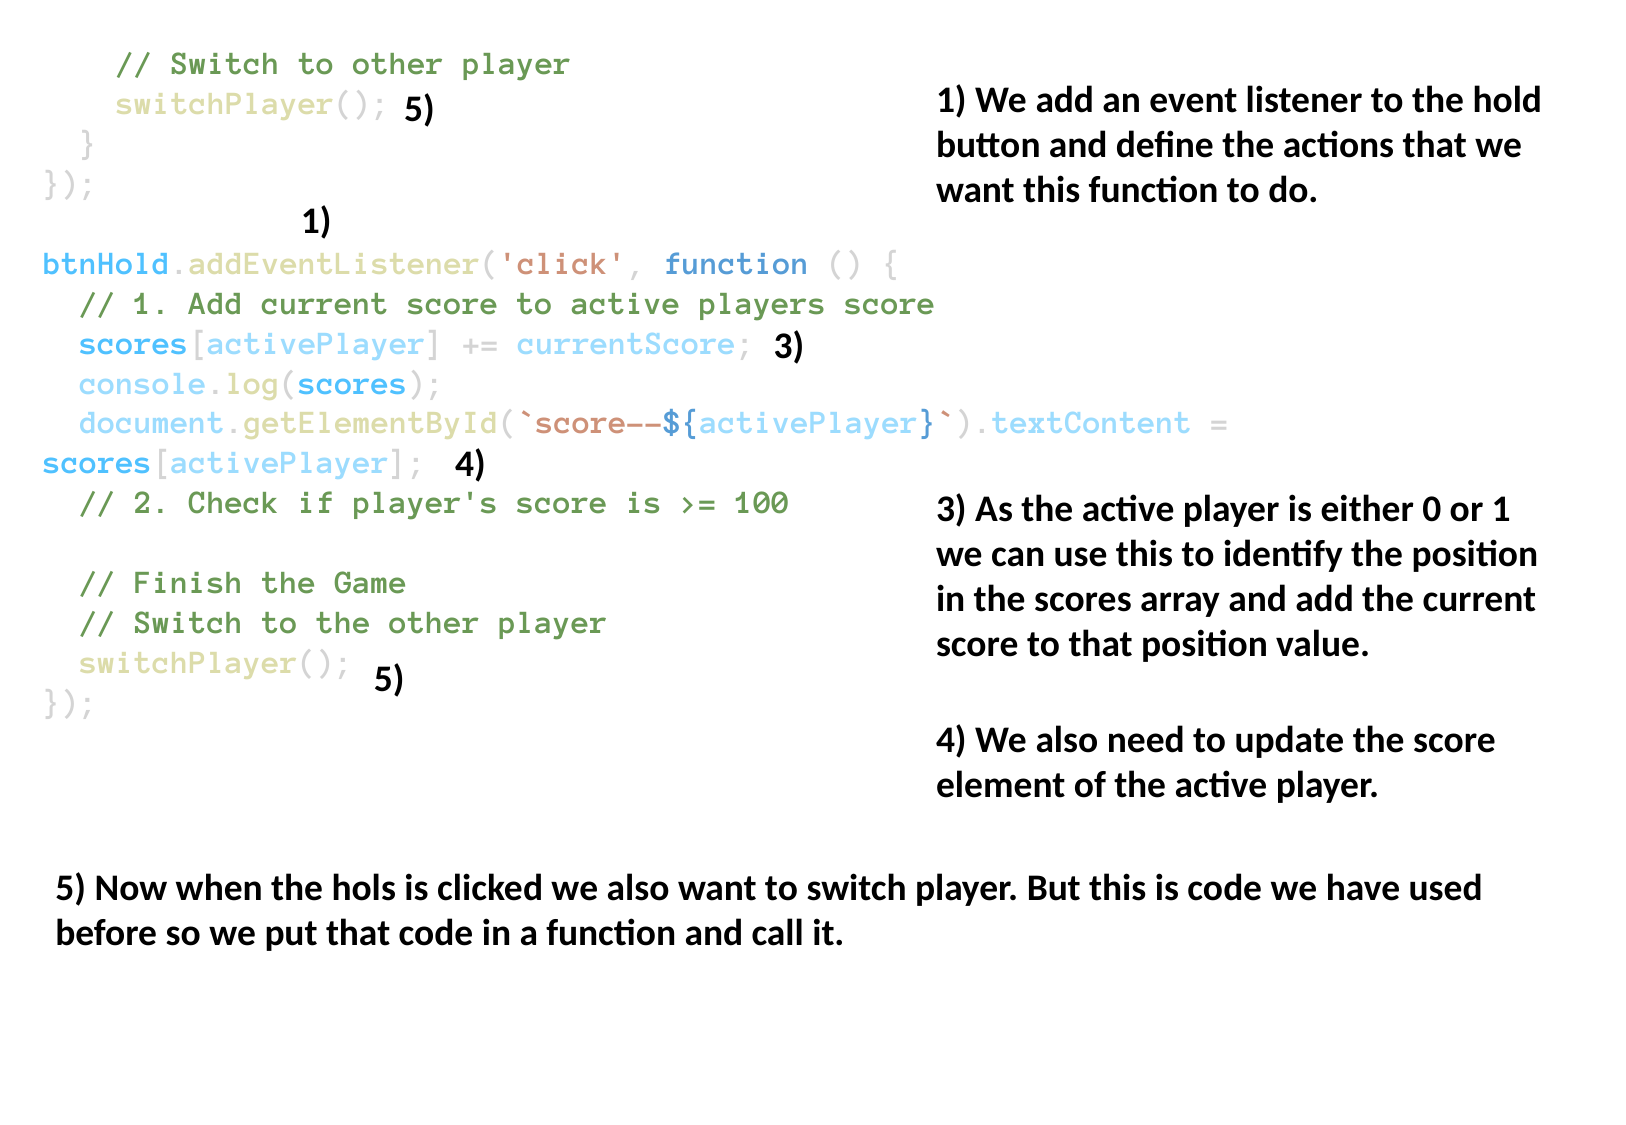

// Switch to other player
    switchPlayer();
  }
});
btnHold.addEventListener('click', function () {
  // 1. Add current score to active players score
  scores[activePlayer] += currentScore;
  console.log(scores);
  document.getElementById(`score--${activePlayer}`).textContent = scores[activePlayer];
  // 2. Check if player's score is >= 100
  // Finish the Game
  // Switch to the other player
  switchPlayer();
});

1) We add an event listener to the hold button and define the actions that we want this function to do.
5)
1)
3)
4)
3) As the active player is either 0 or 1 we can use this to identify the position in the scores array and add the current score to that position value.
5)
4) We also need to update the score element of the active player.
5) Now when the hols is clicked we also want to switch player. But this is code we have used before so we put that code in a function and call it.